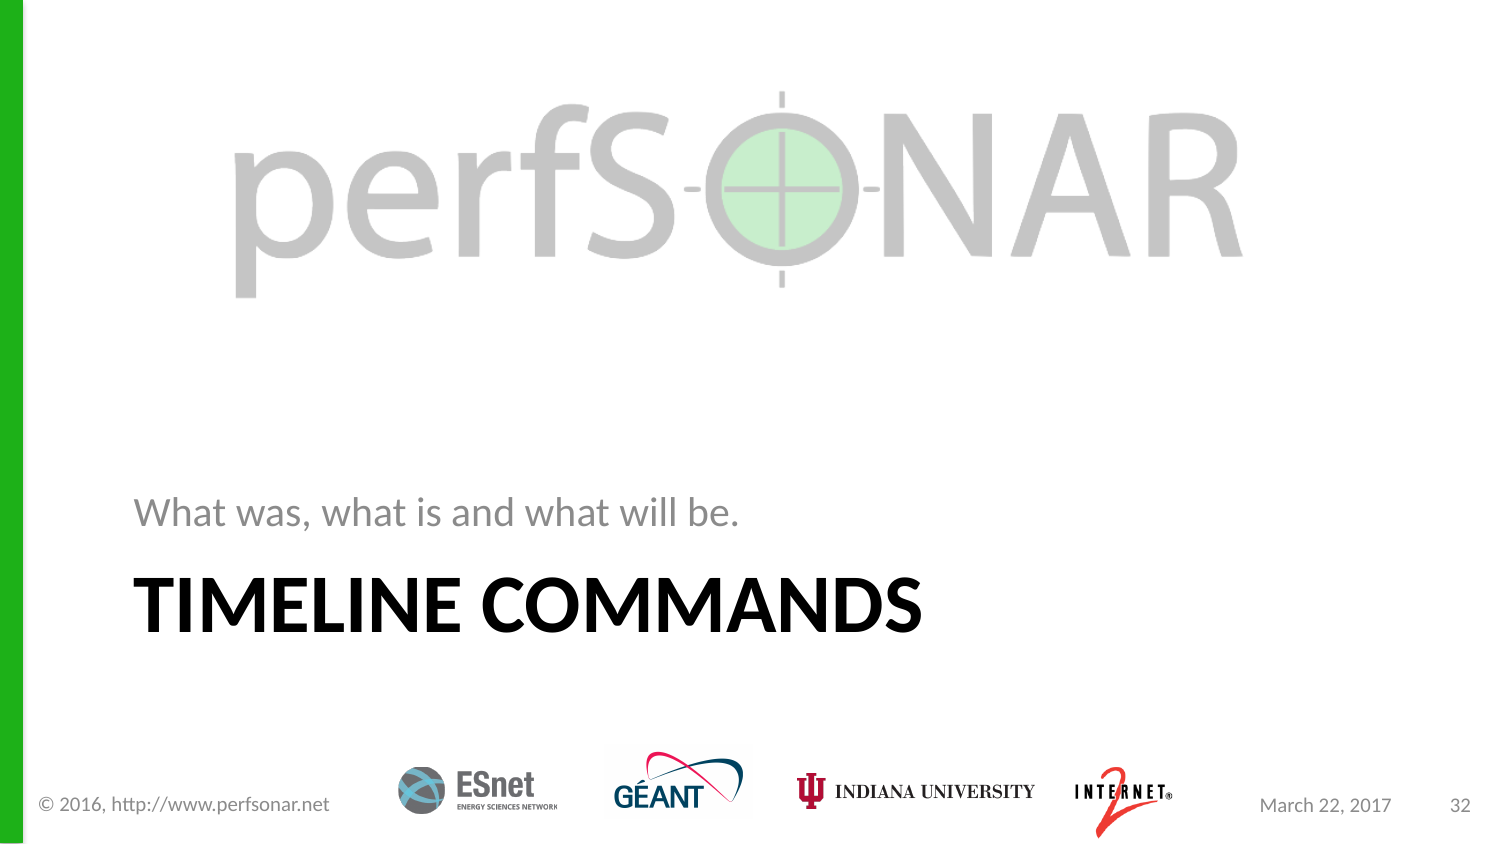

What was, what is and what will be.
# Timeline Commands
© 2016, http://www.perfsonar.net
March 22, 2017
32